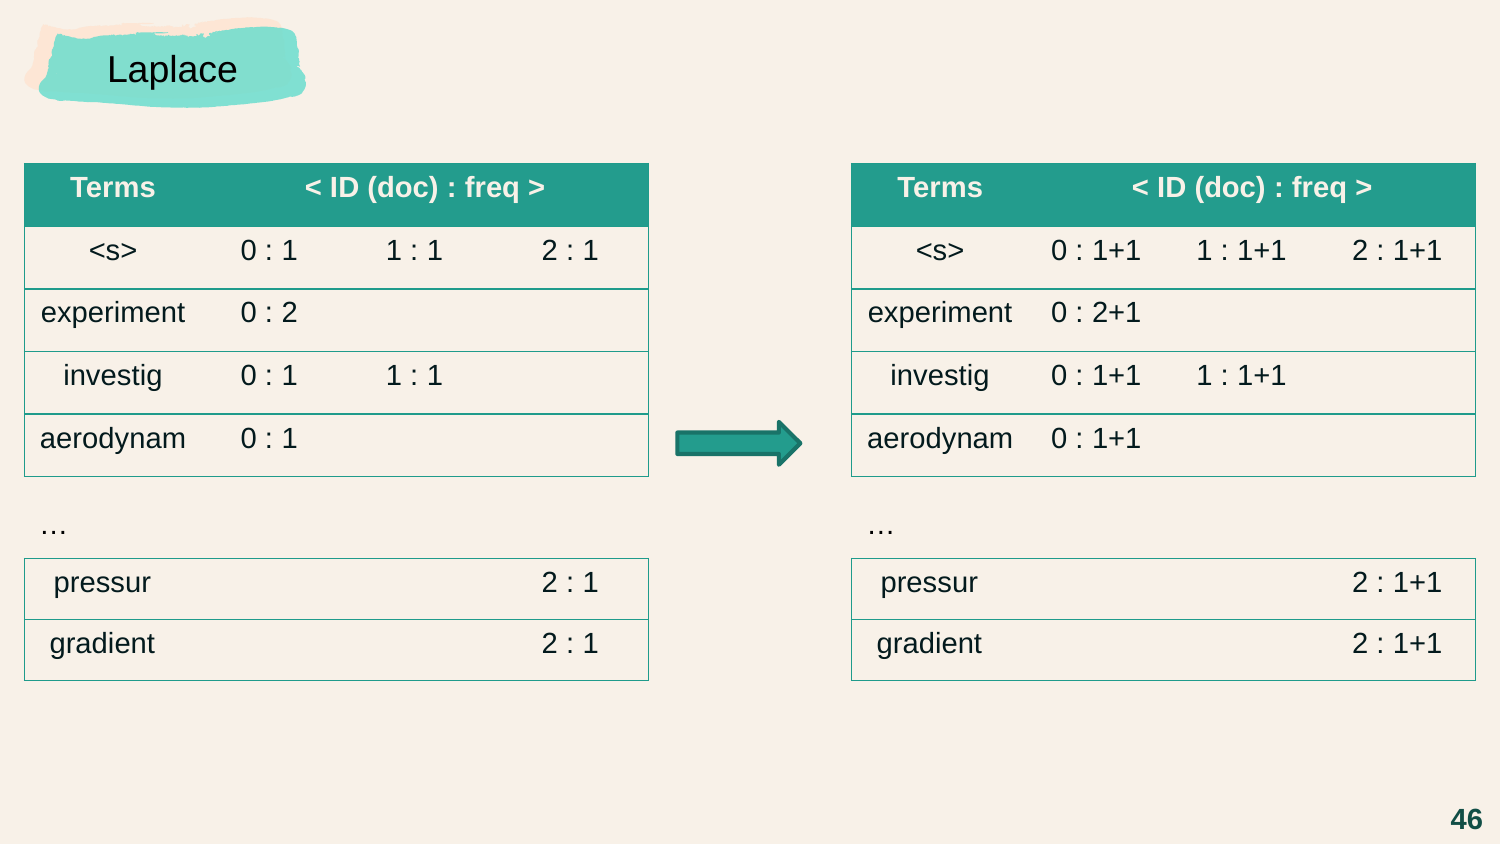

Laplace
| Terms | < ID (doc) : freq > |  |  |
| --- | --- | --- | --- |
| <s> | 0 : 1 | 1 : 1 | 2 : 1 |
| experiment | 0 : 2 |  |  |
| investig | 0 : 1 | 1 : 1 |  |
| aerodynam | 0 : 1 |  |  |
| Terms | < ID (doc) : freq > |  |  |
| --- | --- | --- | --- |
| <s> | 0 : 1+1 | 1 : 1+1 | 2 : 1+1 |
| experiment | 0 : 2+1 |  |  |
| investig | 0 : 1+1 | 1 : 1+1 |  |
| aerodynam | 0 : 1+1 |  |  |

…
…
| pressur |  |  | 2 : 1 |
| --- | --- | --- | --- |
| gradient |  |  | 2 : 1 |
| pressur |  |  | 2 : 1+1 |
| --- | --- | --- | --- |
| gradient |  |  | 2 : 1+1 |
46